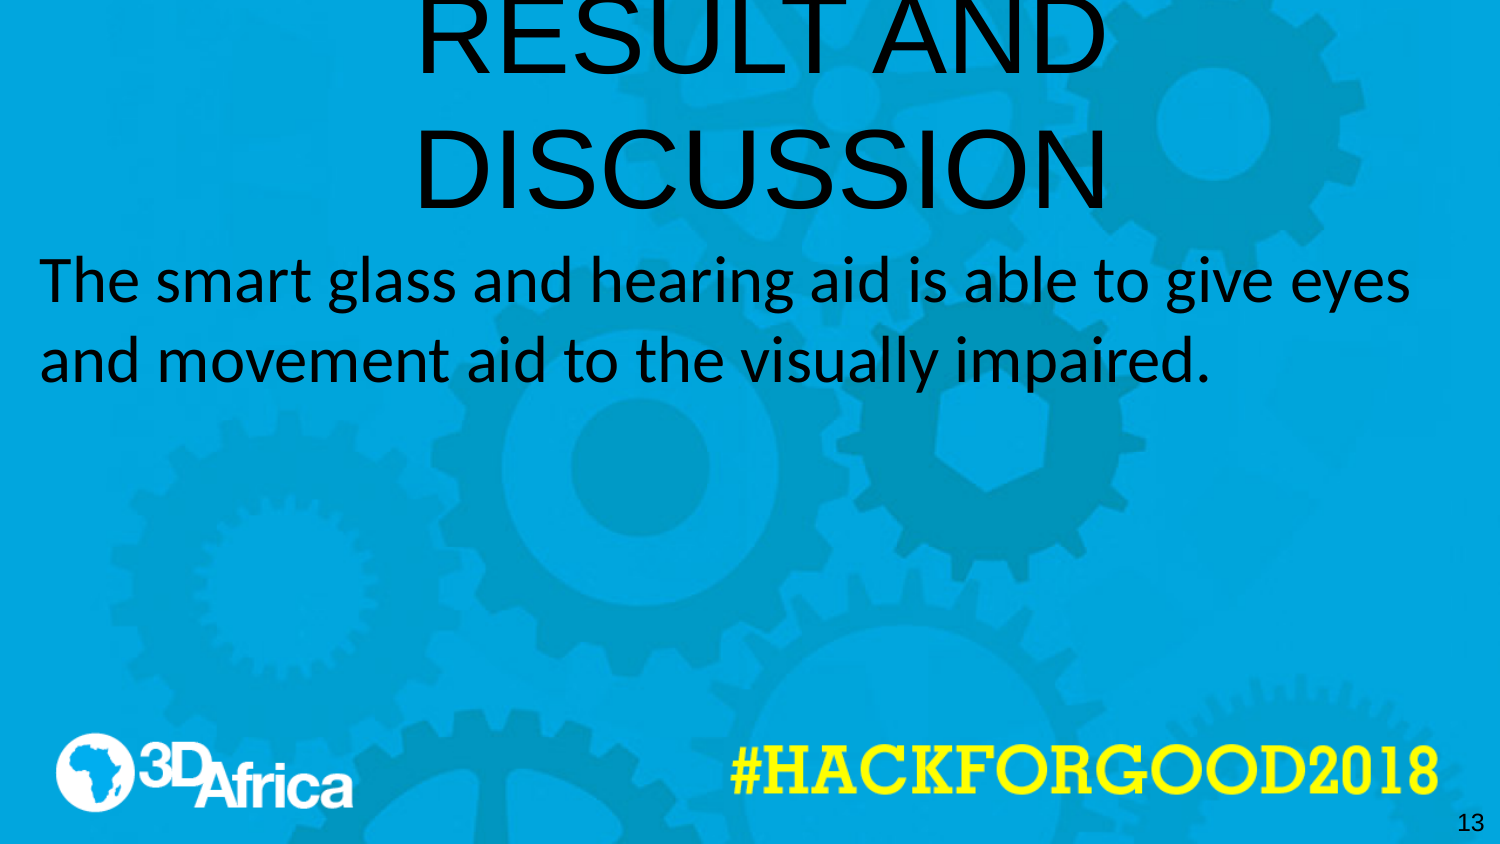

# RESULT AND DISCUSSION
The smart glass and hearing aid is able to give eyes and movement aid to the visually impaired.
13